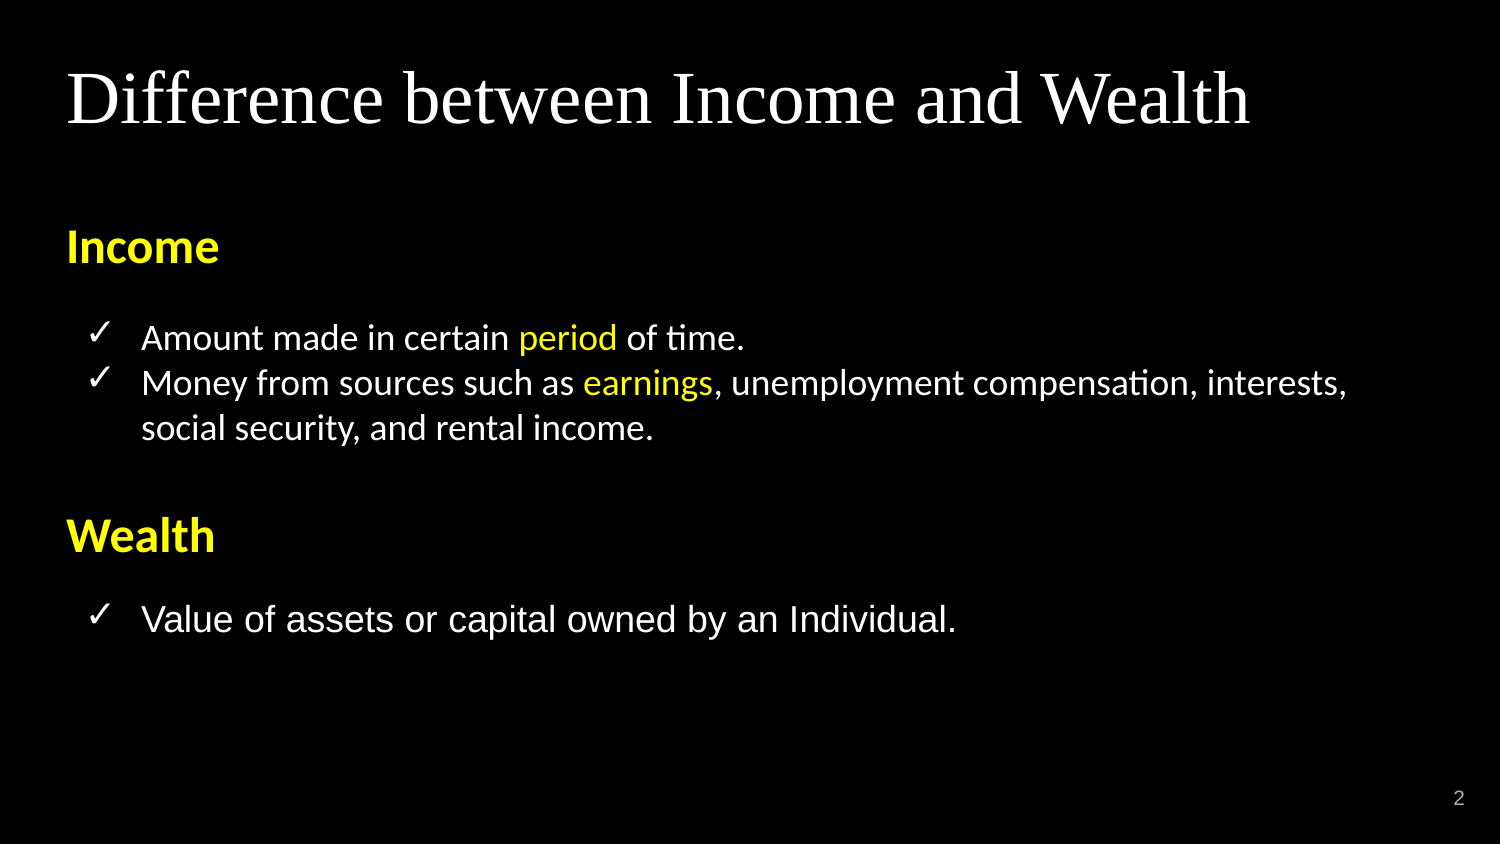

# Difference between Income and Wealth
Income
Amount made in certain period of time.
Money from sources such as earnings, unemployment compensation, interests, social security, and rental income.

Wealth
Value of assets or capital owned by an Individual.
2